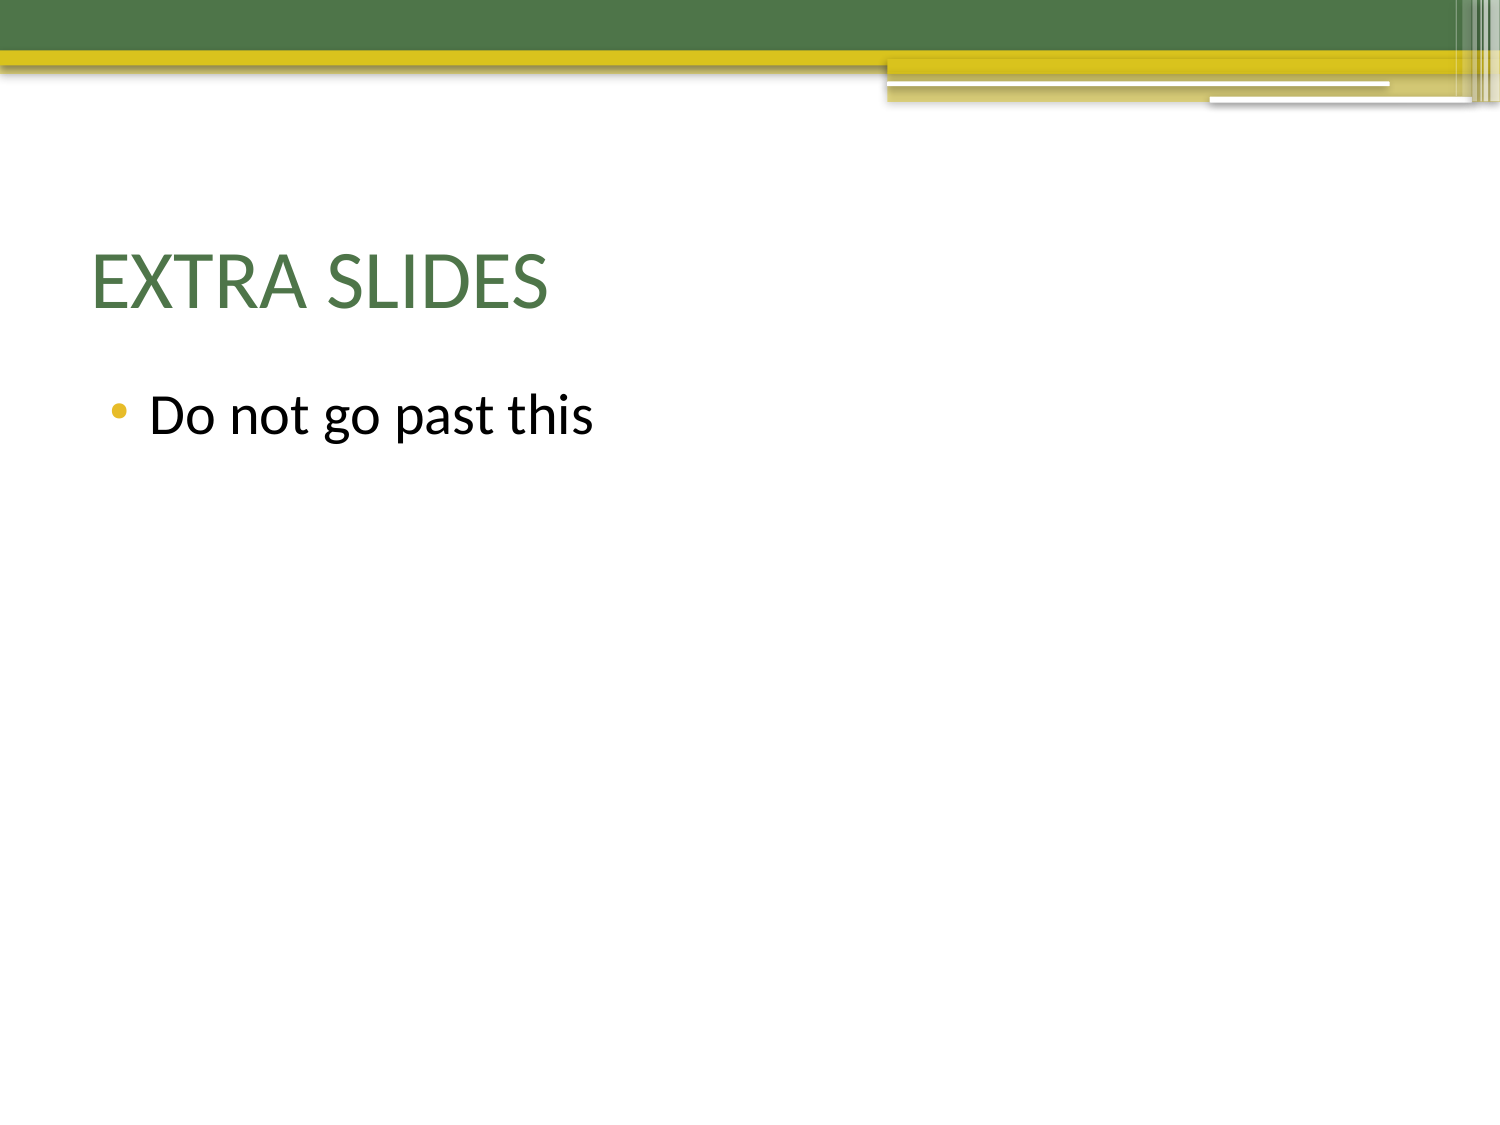

# EXTRA SLIDES
Do not go past this